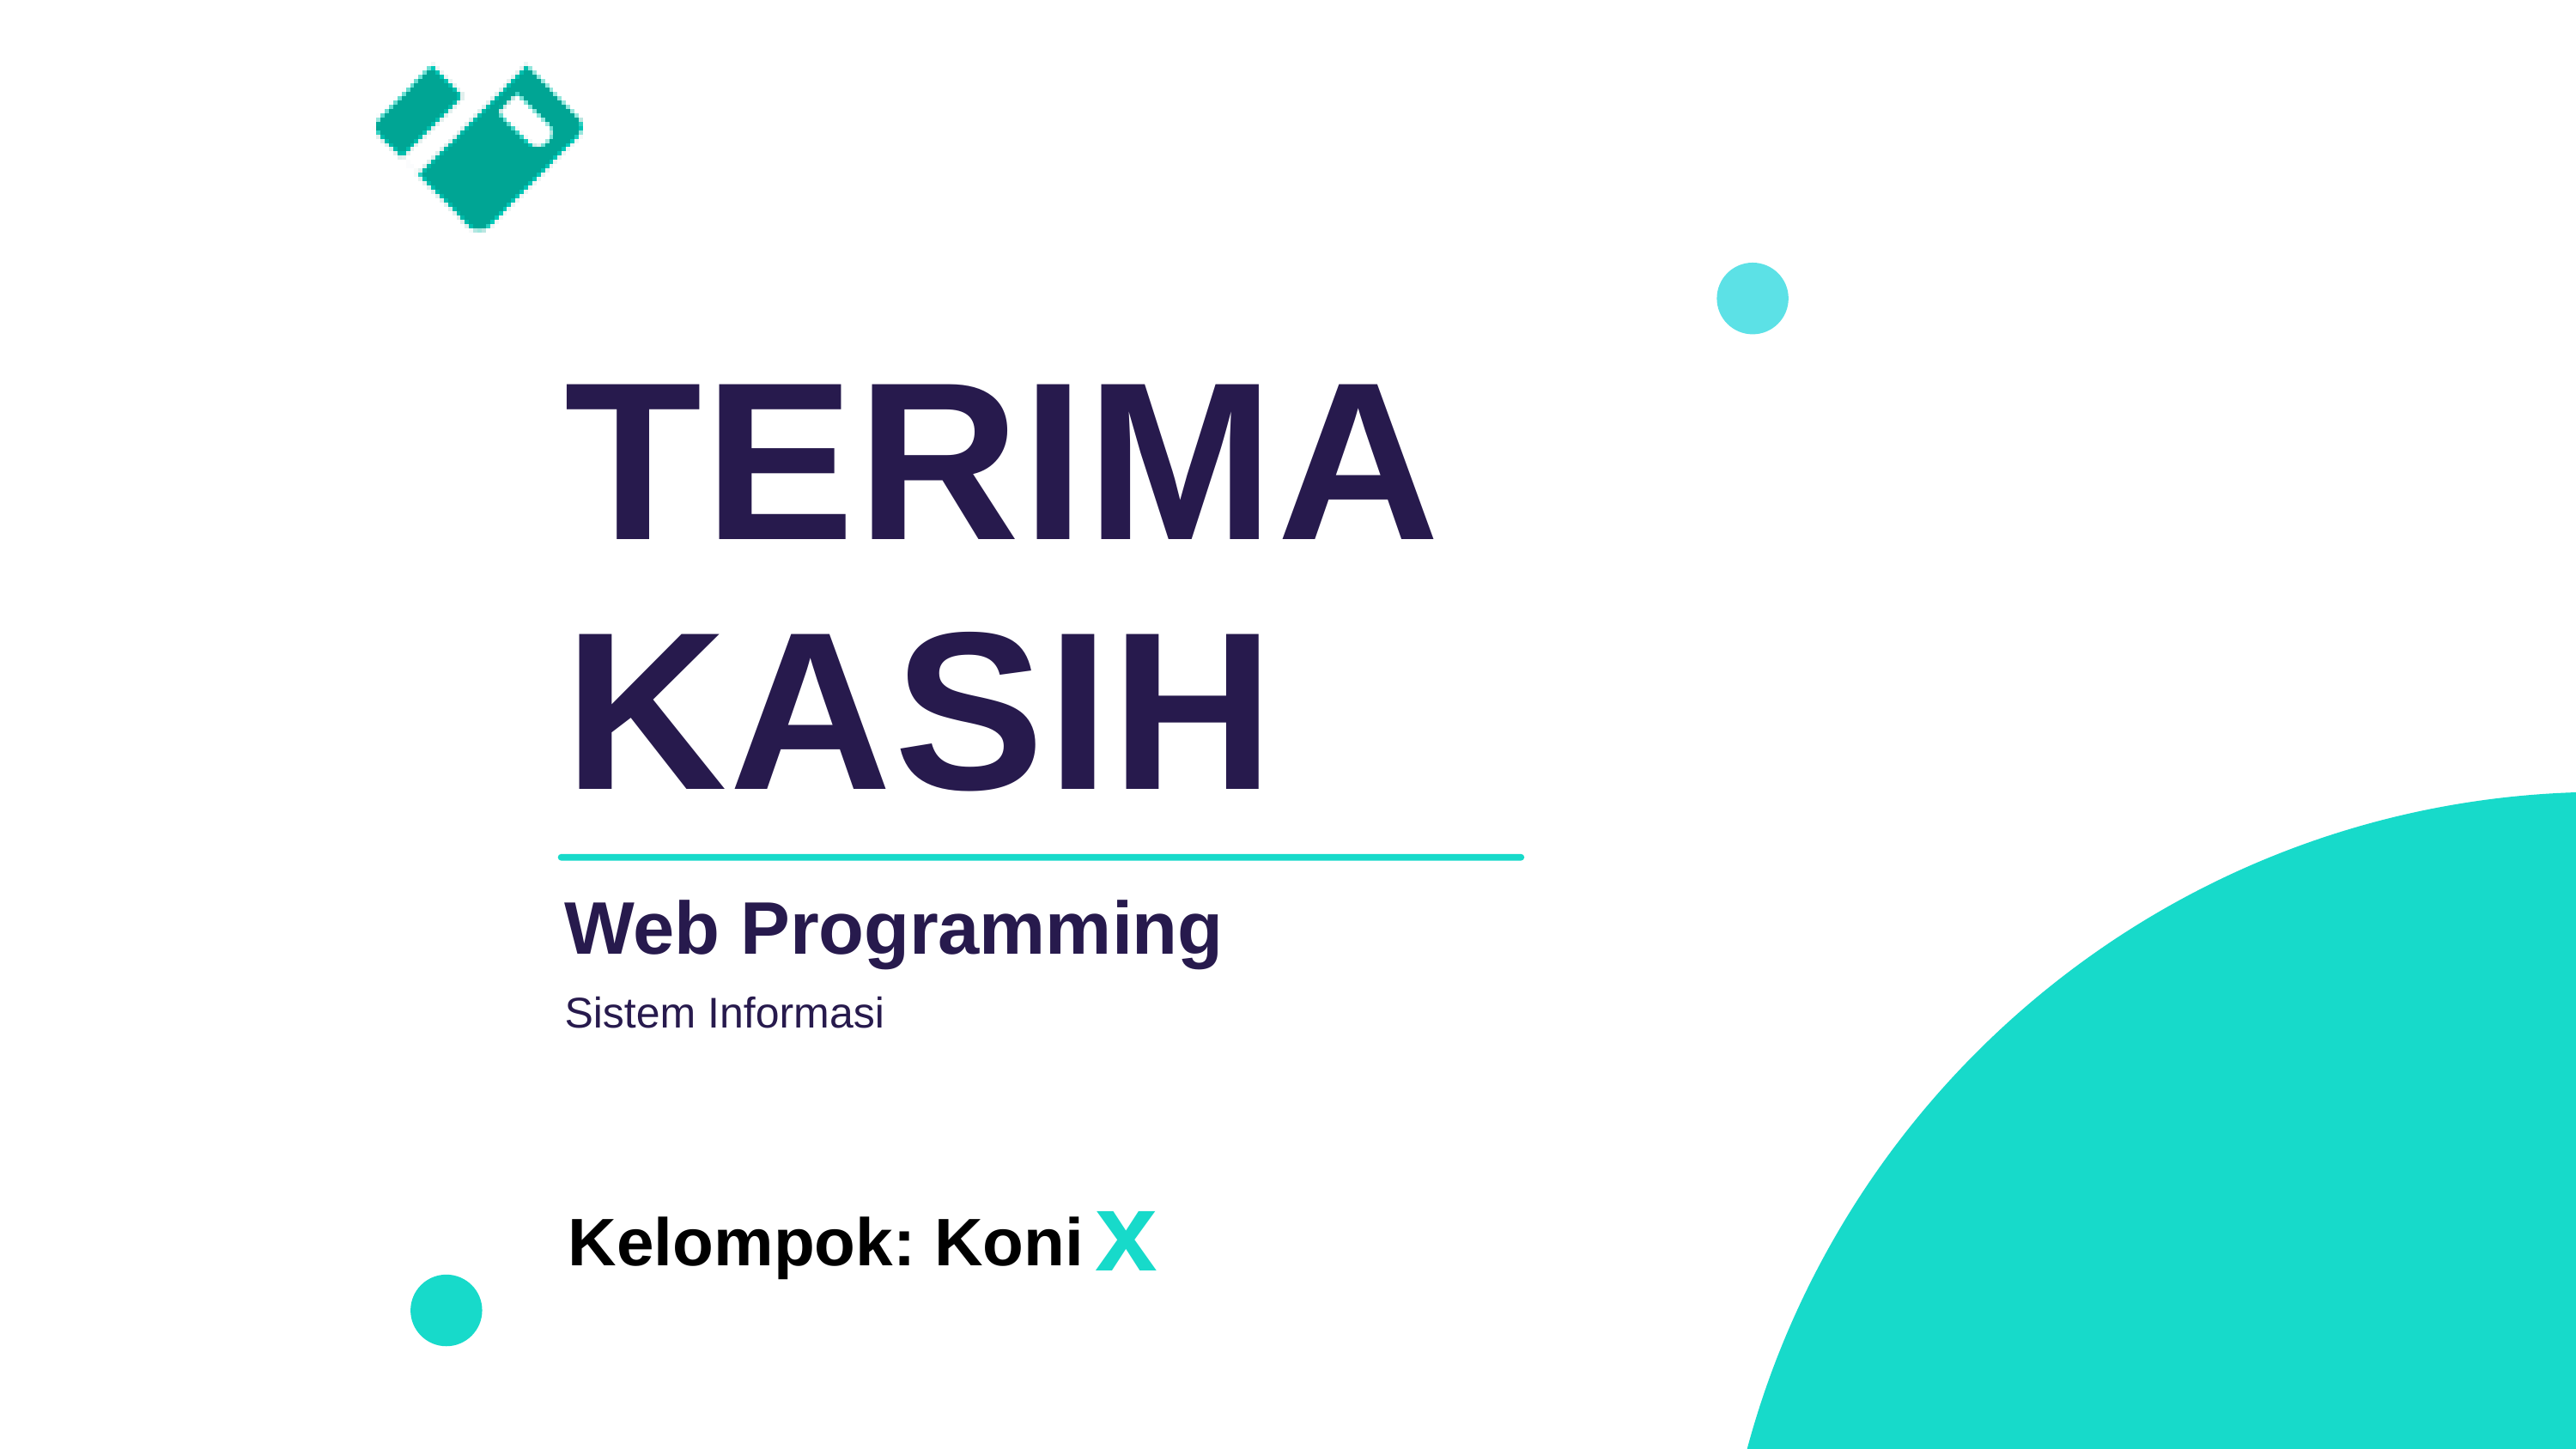

TERIMA KASIH

Web Programming
Sistem Informasi
x
Kelompok: Koni

19